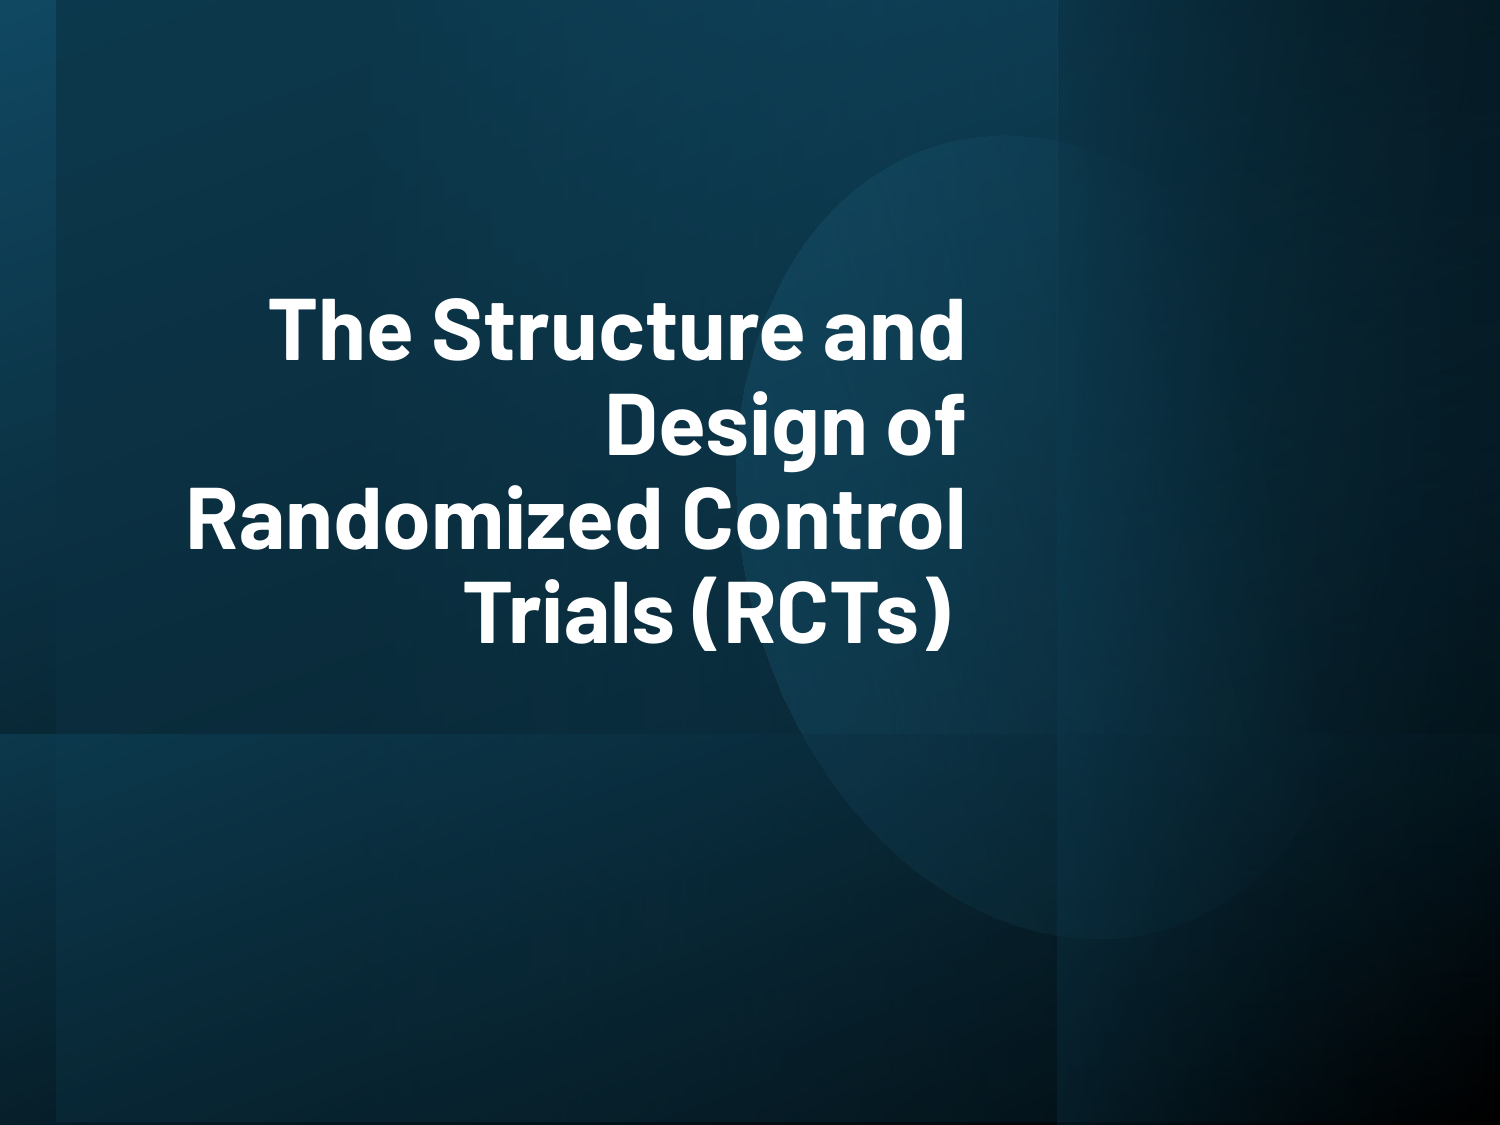

# The Structure and Design of Randomized Control Trials (RCTs)